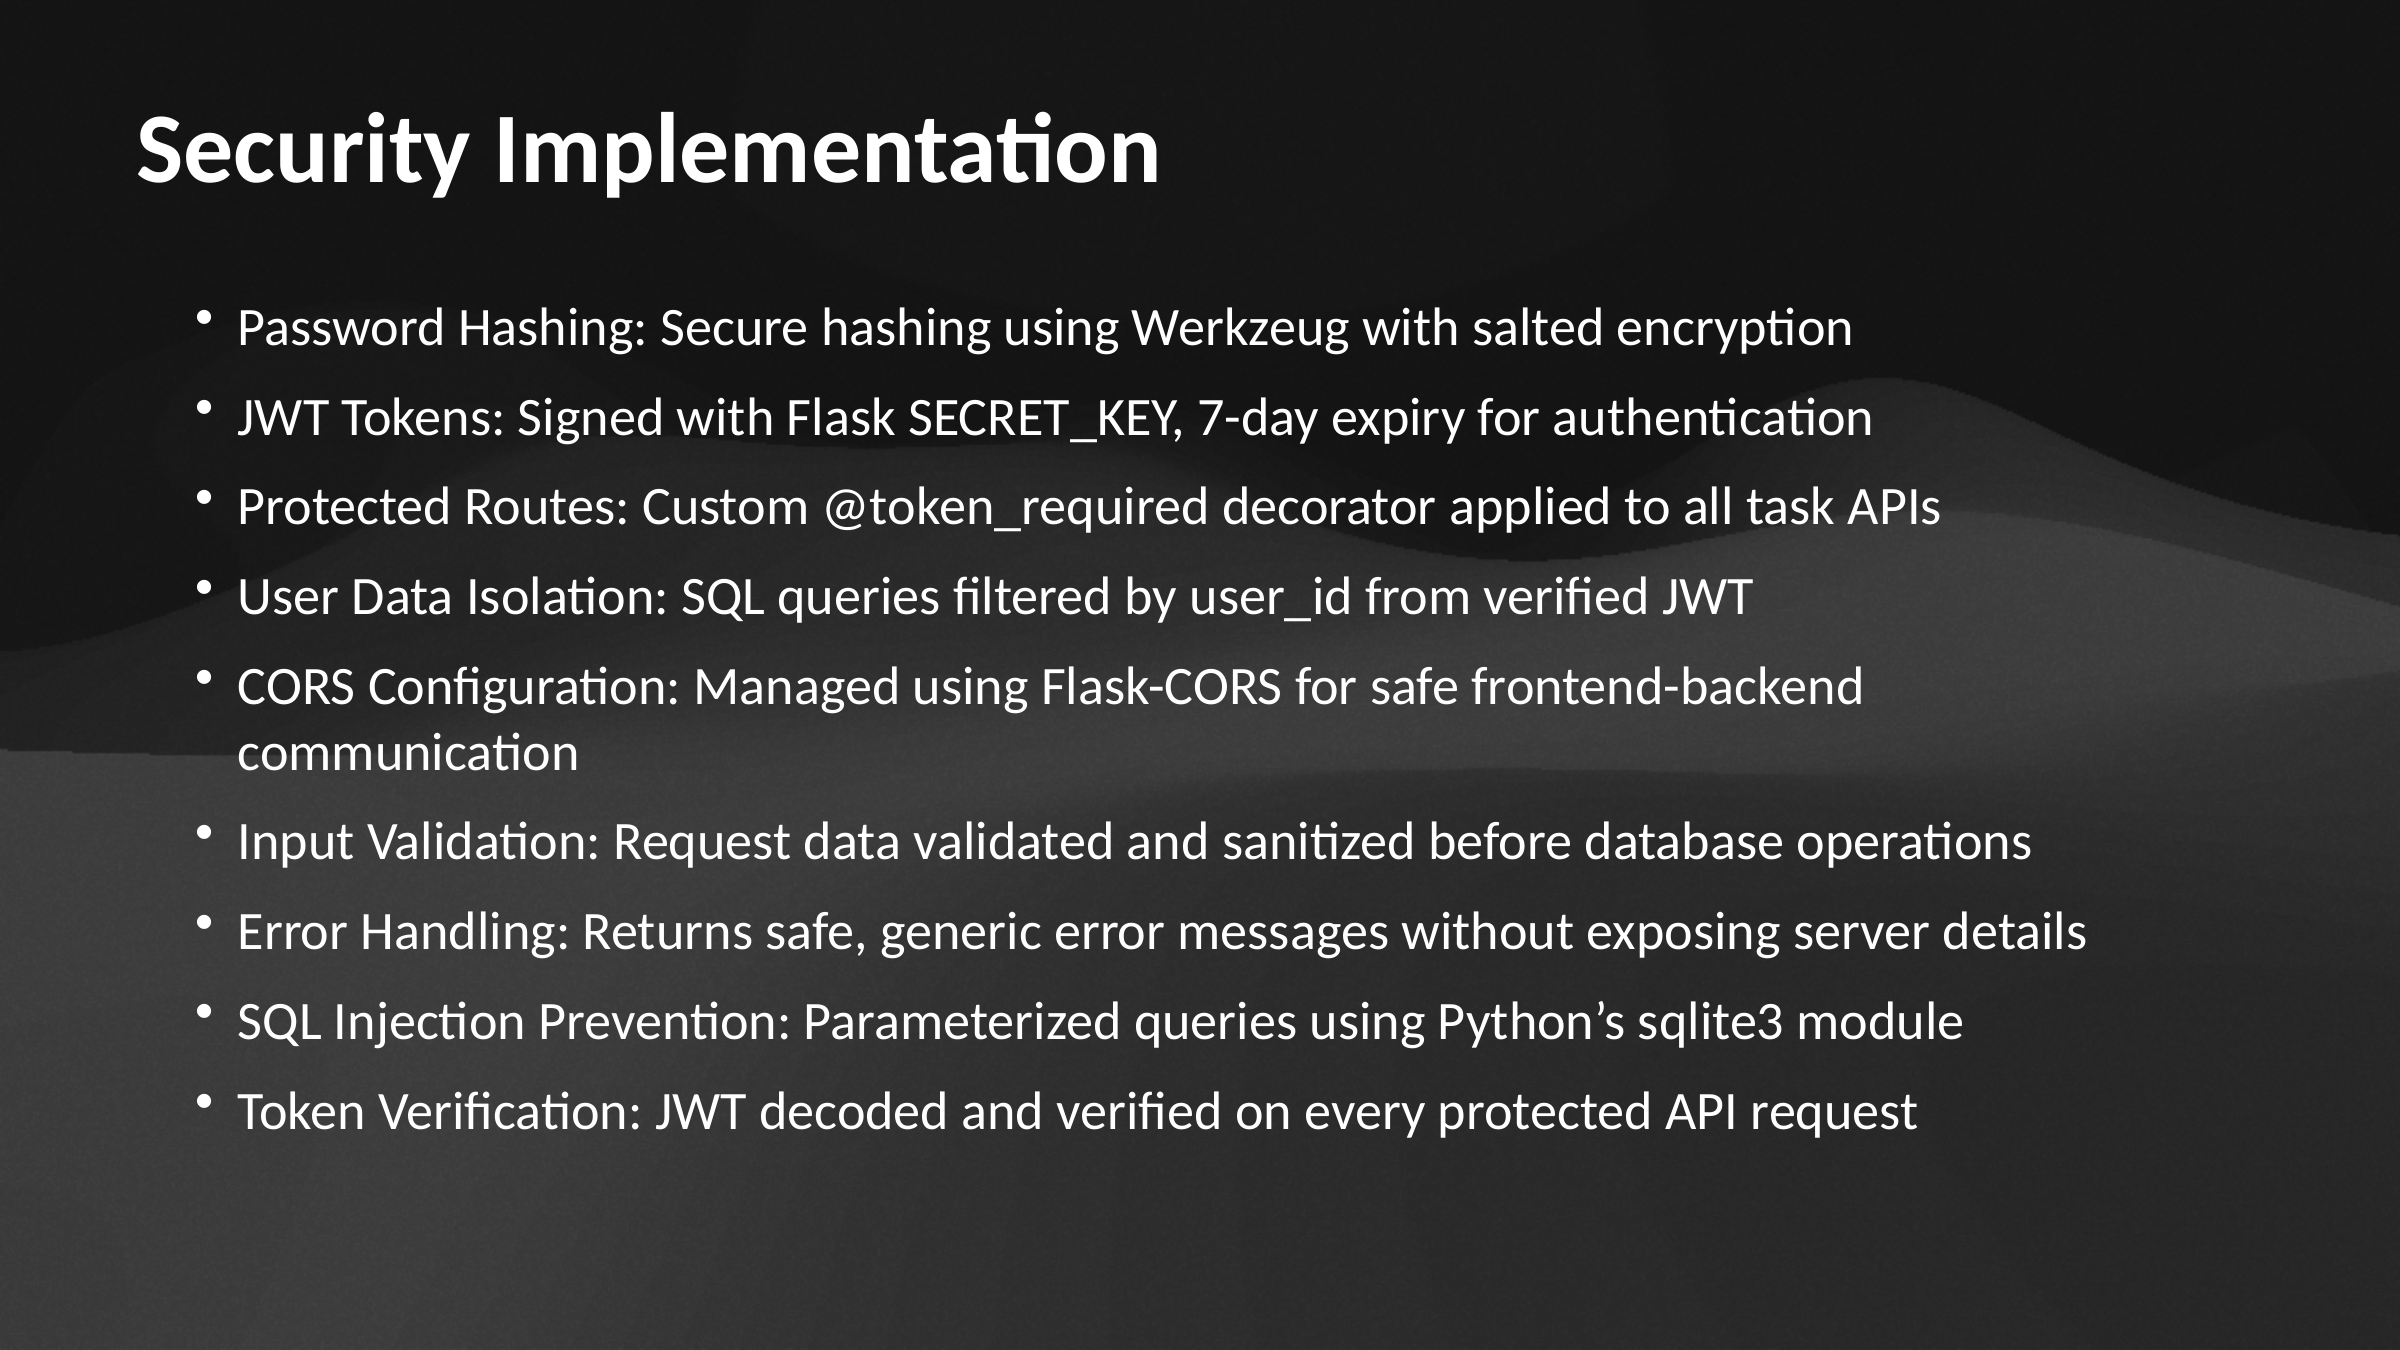

Security Implementation
Password Hashing: Secure hashing using Werkzeug with salted encryption
JWT Tokens: Signed with Flask SECRET_KEY, 7-day expiry for authentication
Protected Routes: Custom @token_required decorator applied to all task APIs
User Data Isolation: SQL queries filtered by user_id from verified JWT
CORS Configuration: Managed using Flask-CORS for safe frontend-backend communication
Input Validation: Request data validated and sanitized before database operations
Error Handling: Returns safe, generic error messages without exposing server details
SQL Injection Prevention: Parameterized queries using Python’s sqlite3 module
Token Verification: JWT decoded and verified on every protected API request